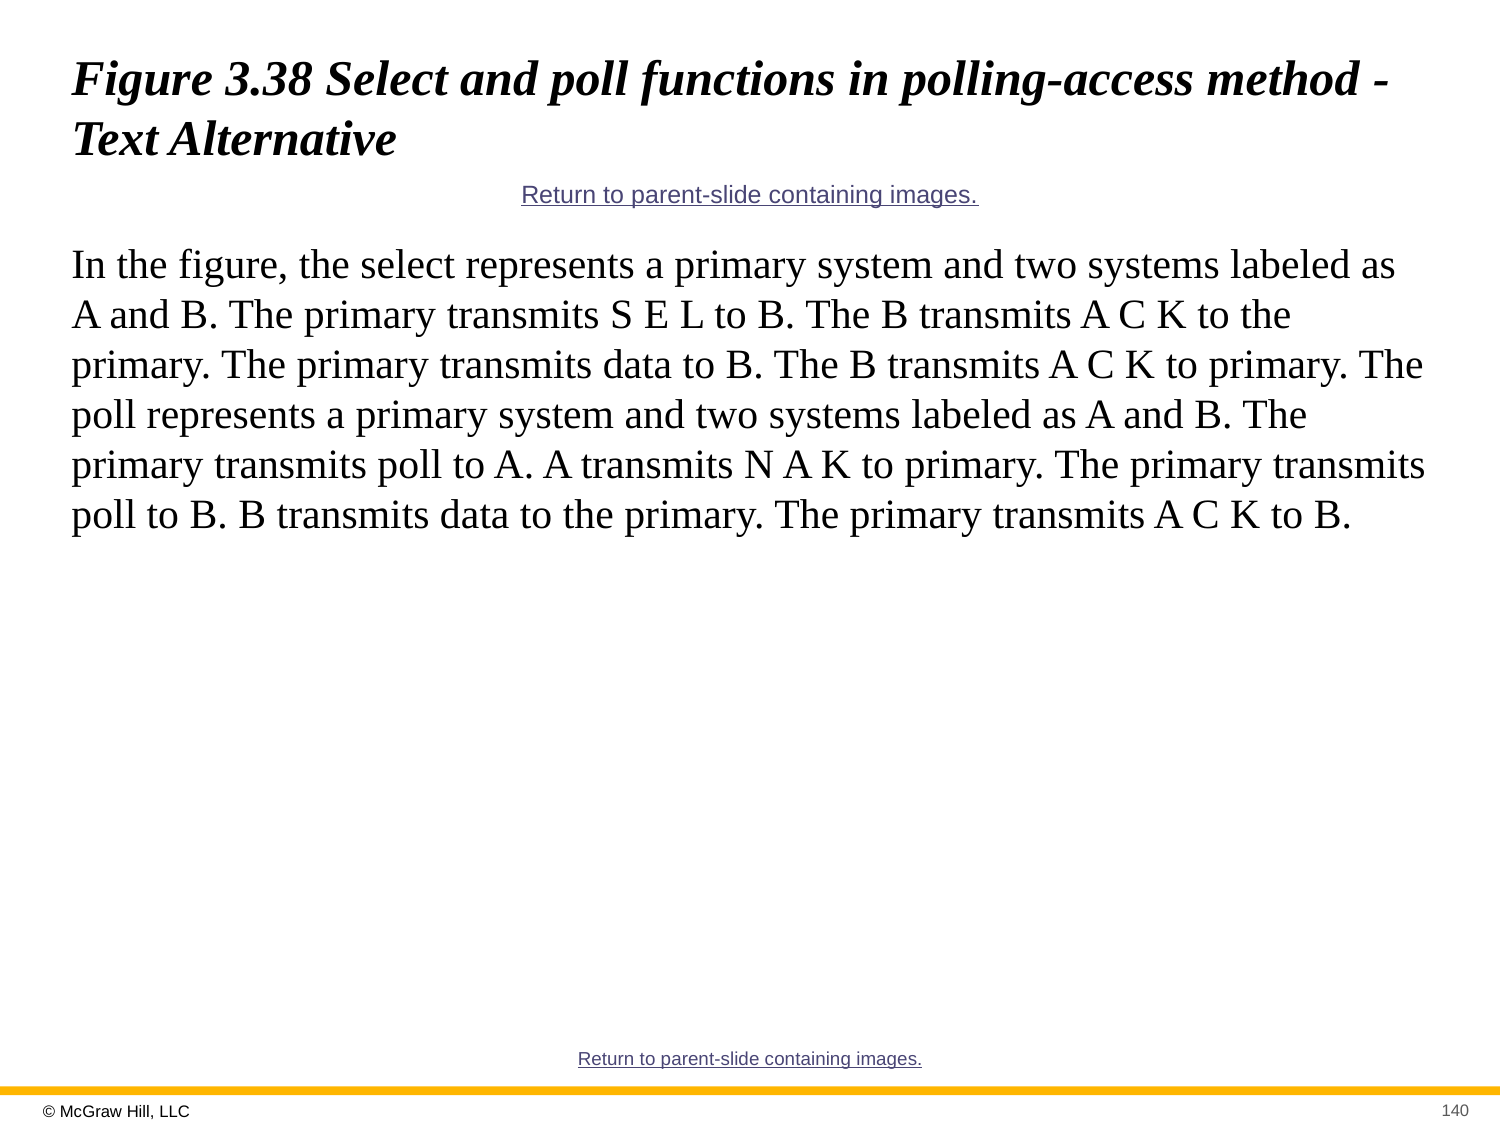

# Figure 3.38 Select and poll functions in polling-access method - Text Alternative
Return to parent-slide containing images.
In the figure, the select represents a primary system and two systems labeled as A and B. The primary transmits S E L to B. The B transmits A C K to the primary. The primary transmits data to B. The B transmits A C K to primary. The poll represents a primary system and two systems labeled as A and B. The primary transmits poll to A. A transmits N A K to primary. The primary transmits poll to B. B transmits data to the primary. The primary transmits A C K to B.
Return to parent-slide containing images.
140